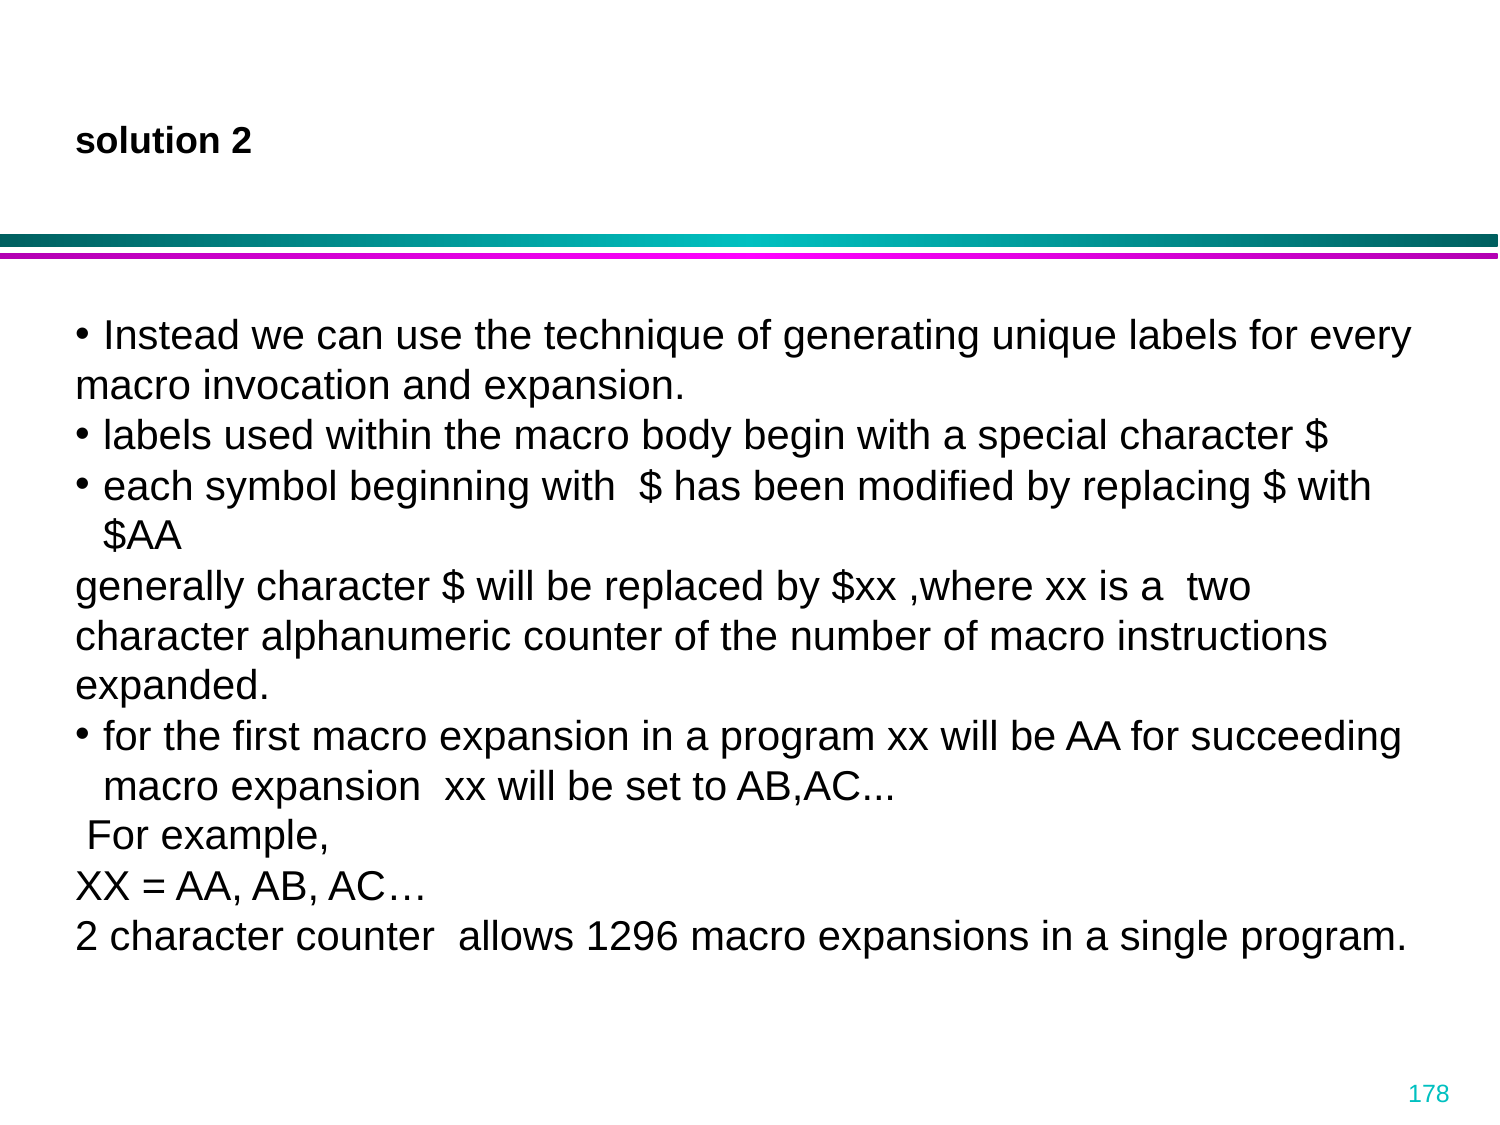

solution 2

Instead we can use the technique of generating unique labels for every
macro invocation and expansion.
labels used within the macro body begin with a special character $
each symbol beginning with  $ has been modified by replacing $ with $AA
generally character $ will be replaced by $xx ,where xx is a  two character alphanumeric counter of the number of macro instructions expanded.
for the first macro expansion in a program xx will be AA for succeeding macro expansion  xx will be set to AB,AC...
 For example,
XX = AA, AB, AC…
2 character counter  allows 1296 macro expansions in a single program.